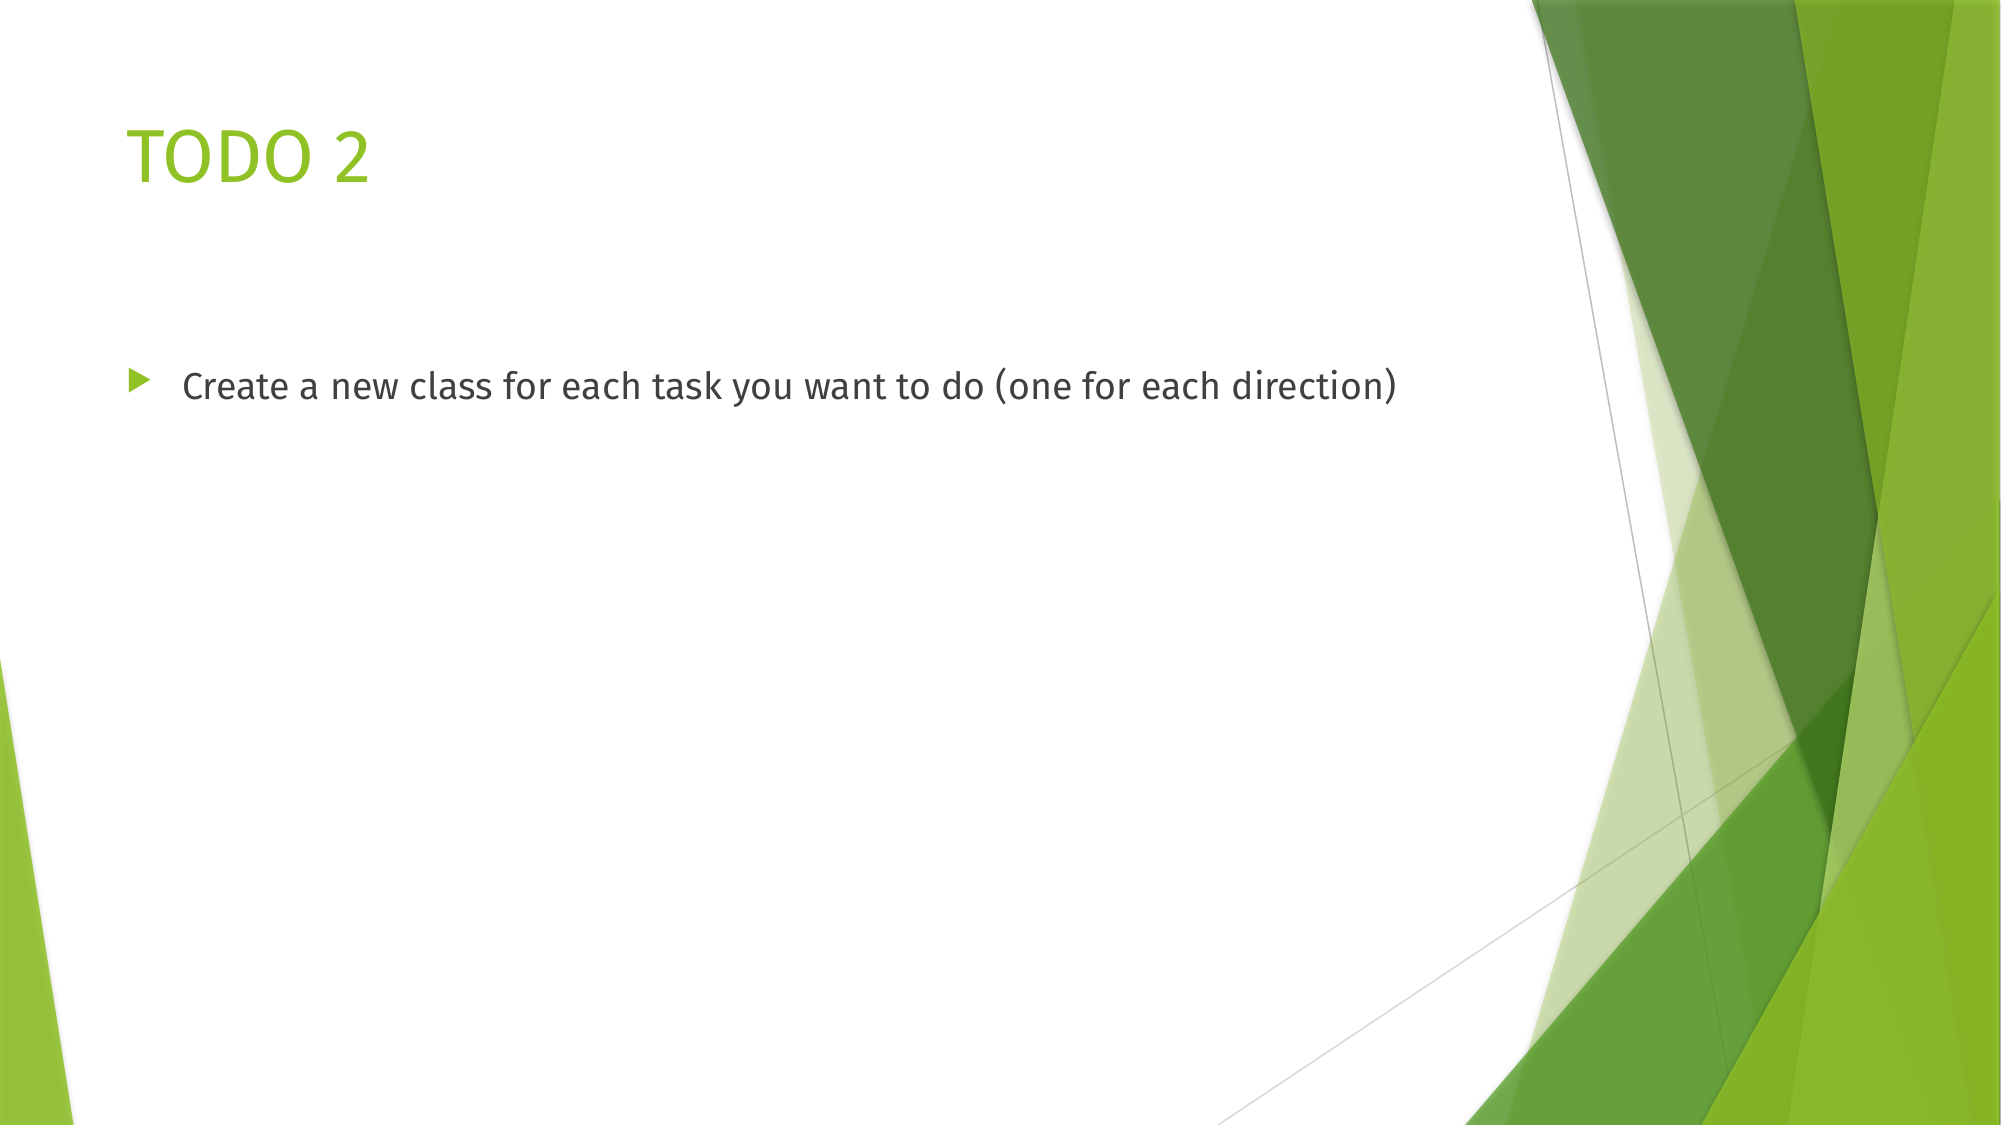

# TODO 2
Create a new class for each task you want to do (one for each direction)